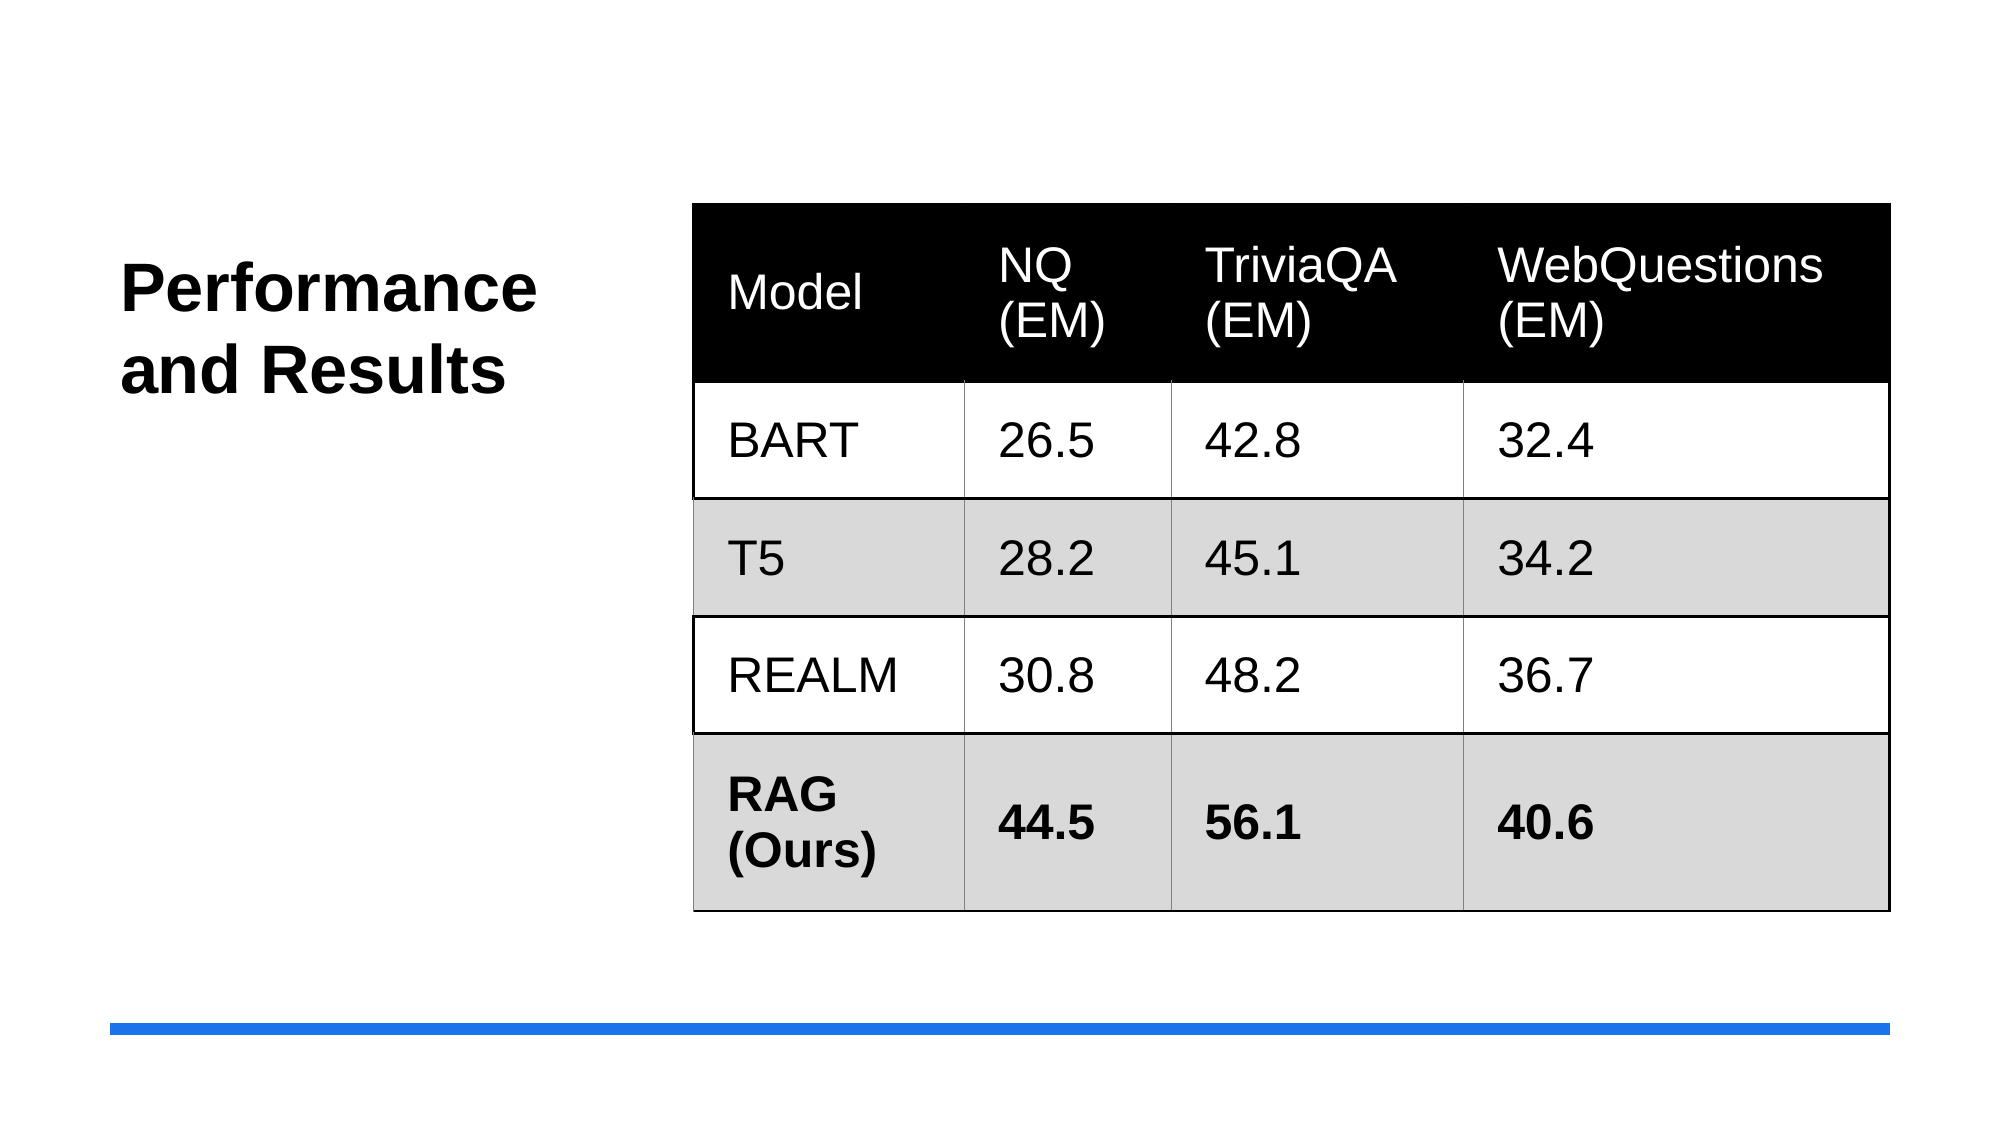

| Model | NQ (EM) | TriviaQA (EM) | WebQuestions (EM) |
| --- | --- | --- | --- |
| BART | 26.5 | 42.8 | 32.4 |
| T5 | 28.2 | 45.1 | 34.2 |
| REALM | 30.8 | 48.2 | 36.7 |
| RAG (Ours) | 44.5 | 56.1 | 40.6 |
# Performance and Results